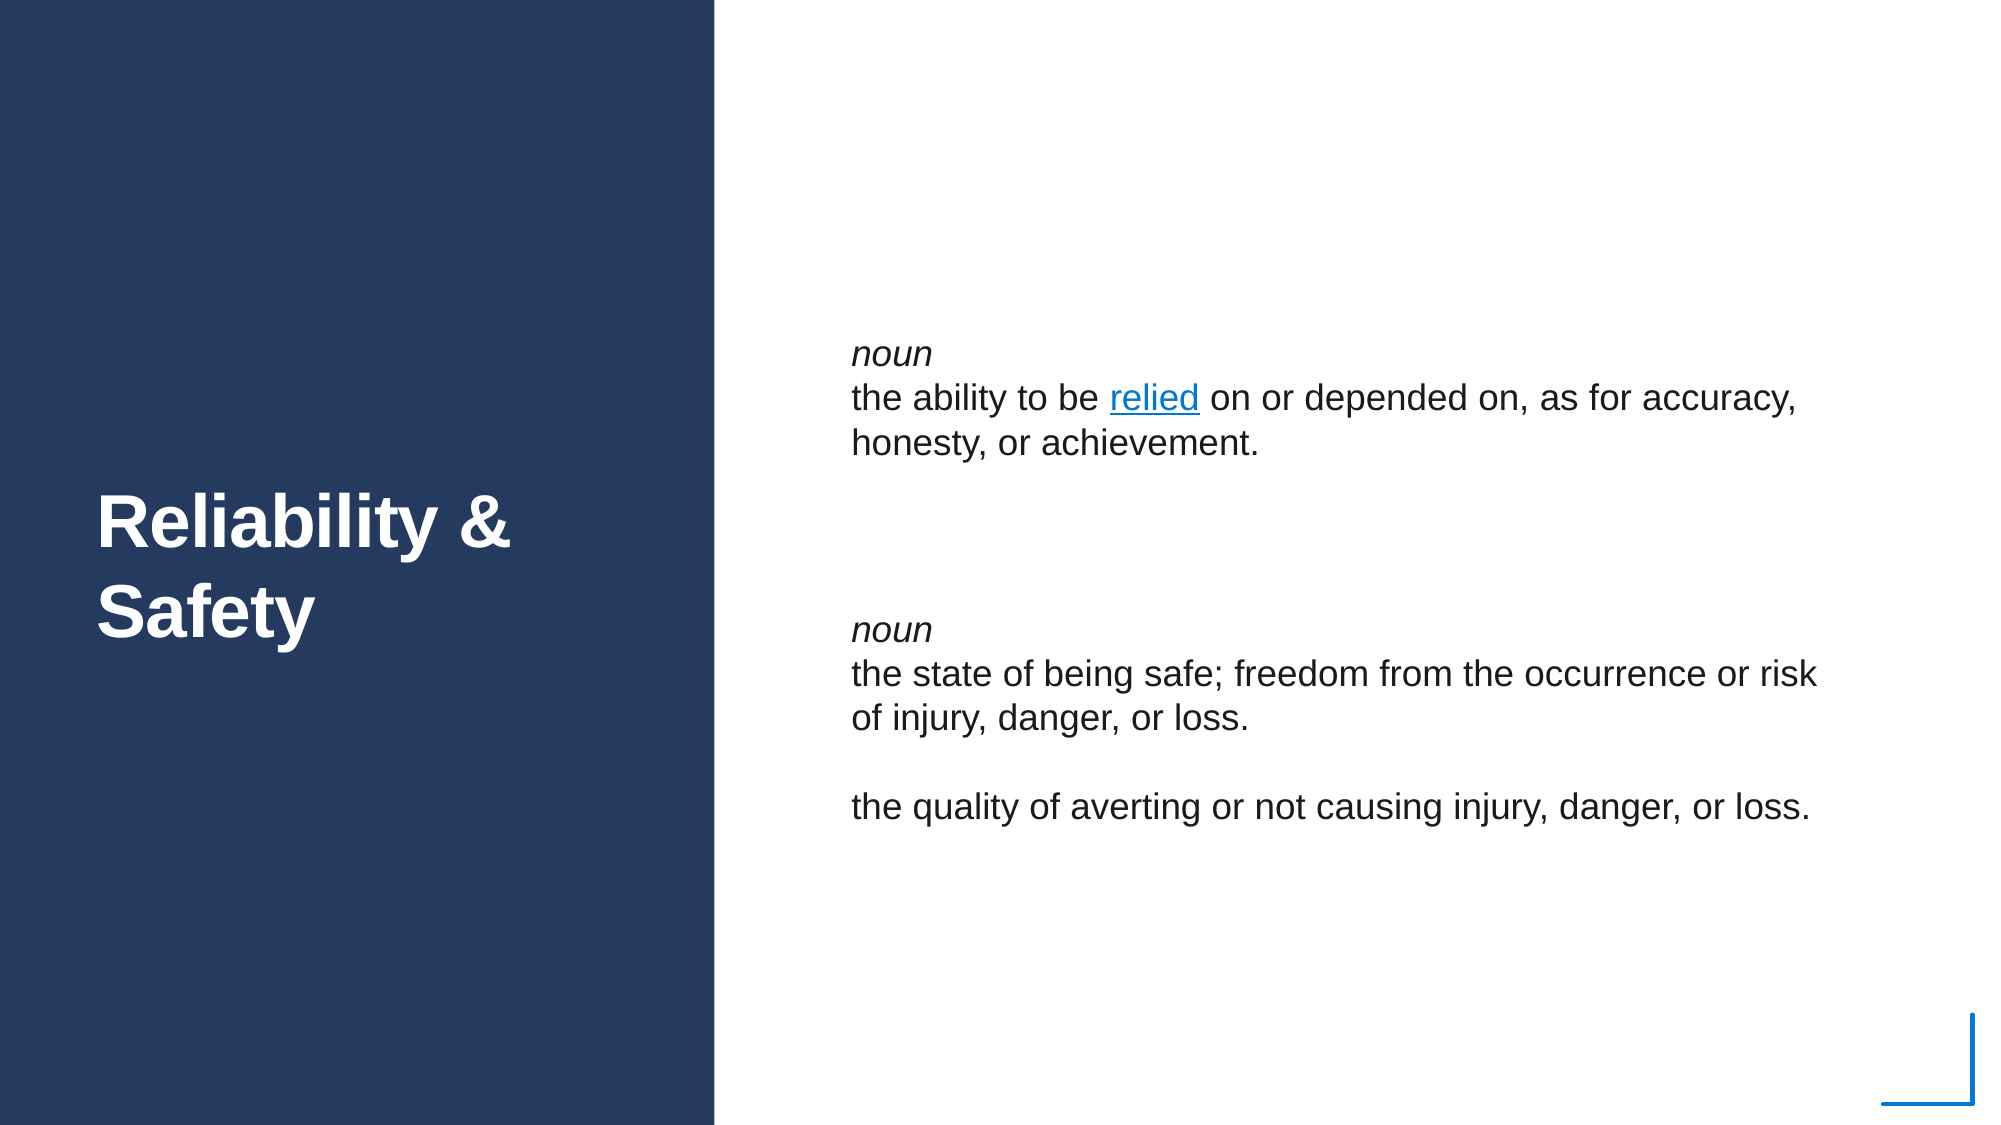

noun
the ability to be relied on or depended on, as for accuracy, honesty, or achievement.
# Reliability & Safety
noun
the state of being safe; freedom from the occurrence or risk of injury, danger, or loss.

the quality of averting or not causing injury, danger, or loss.